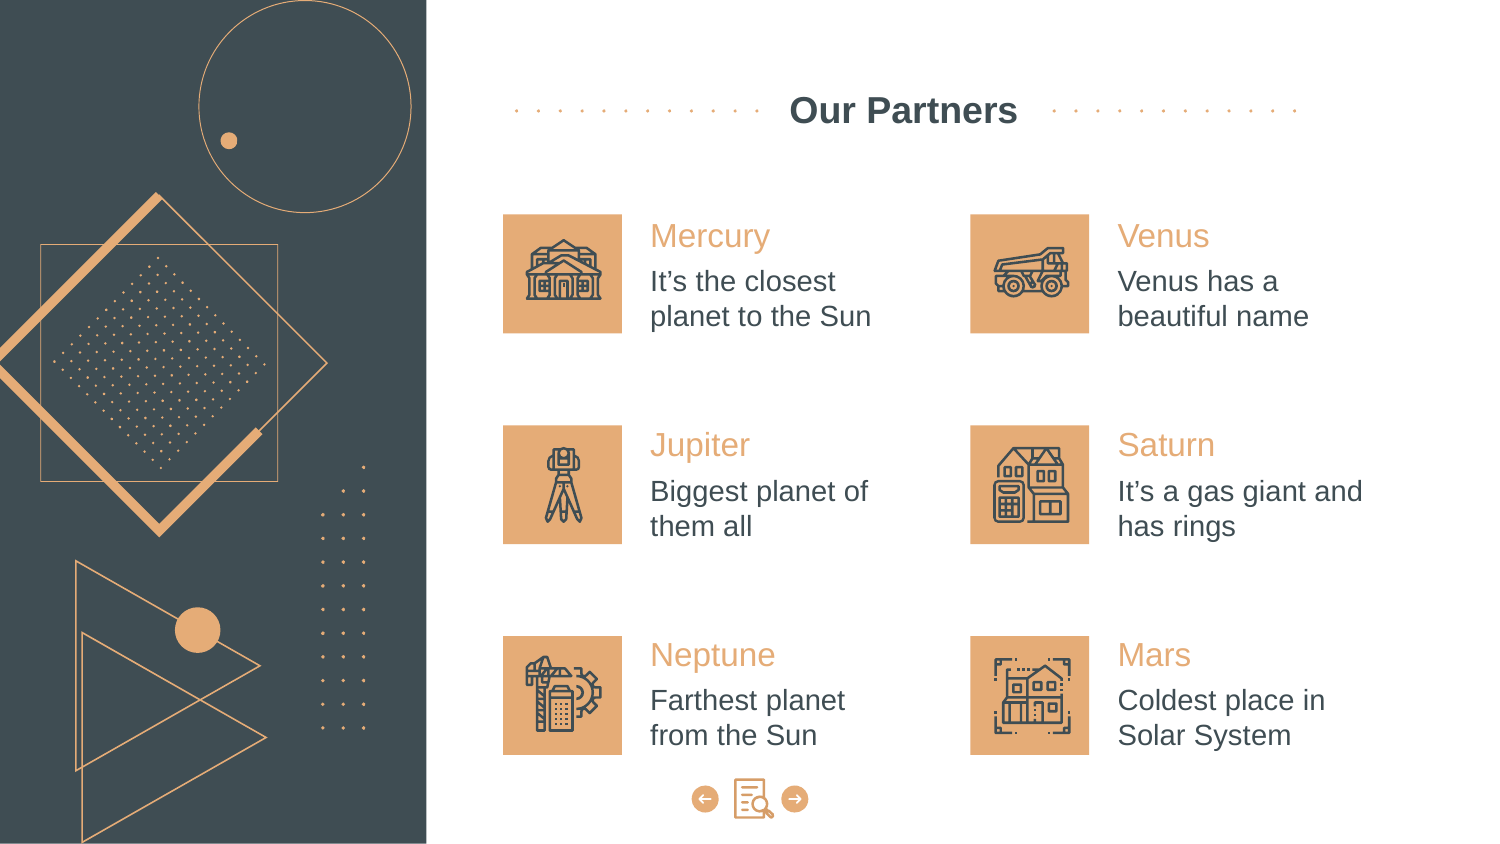

# Our Partners

Mercury
Venus

It’s the closest planet to the Sun
Venus has a
beautiful name

Jupiter
Saturn

Biggest planet of them all
It’s a gas giant and has rings

Neptune
Mars

Farthest planet from the Sun
Coldest place in Solar System